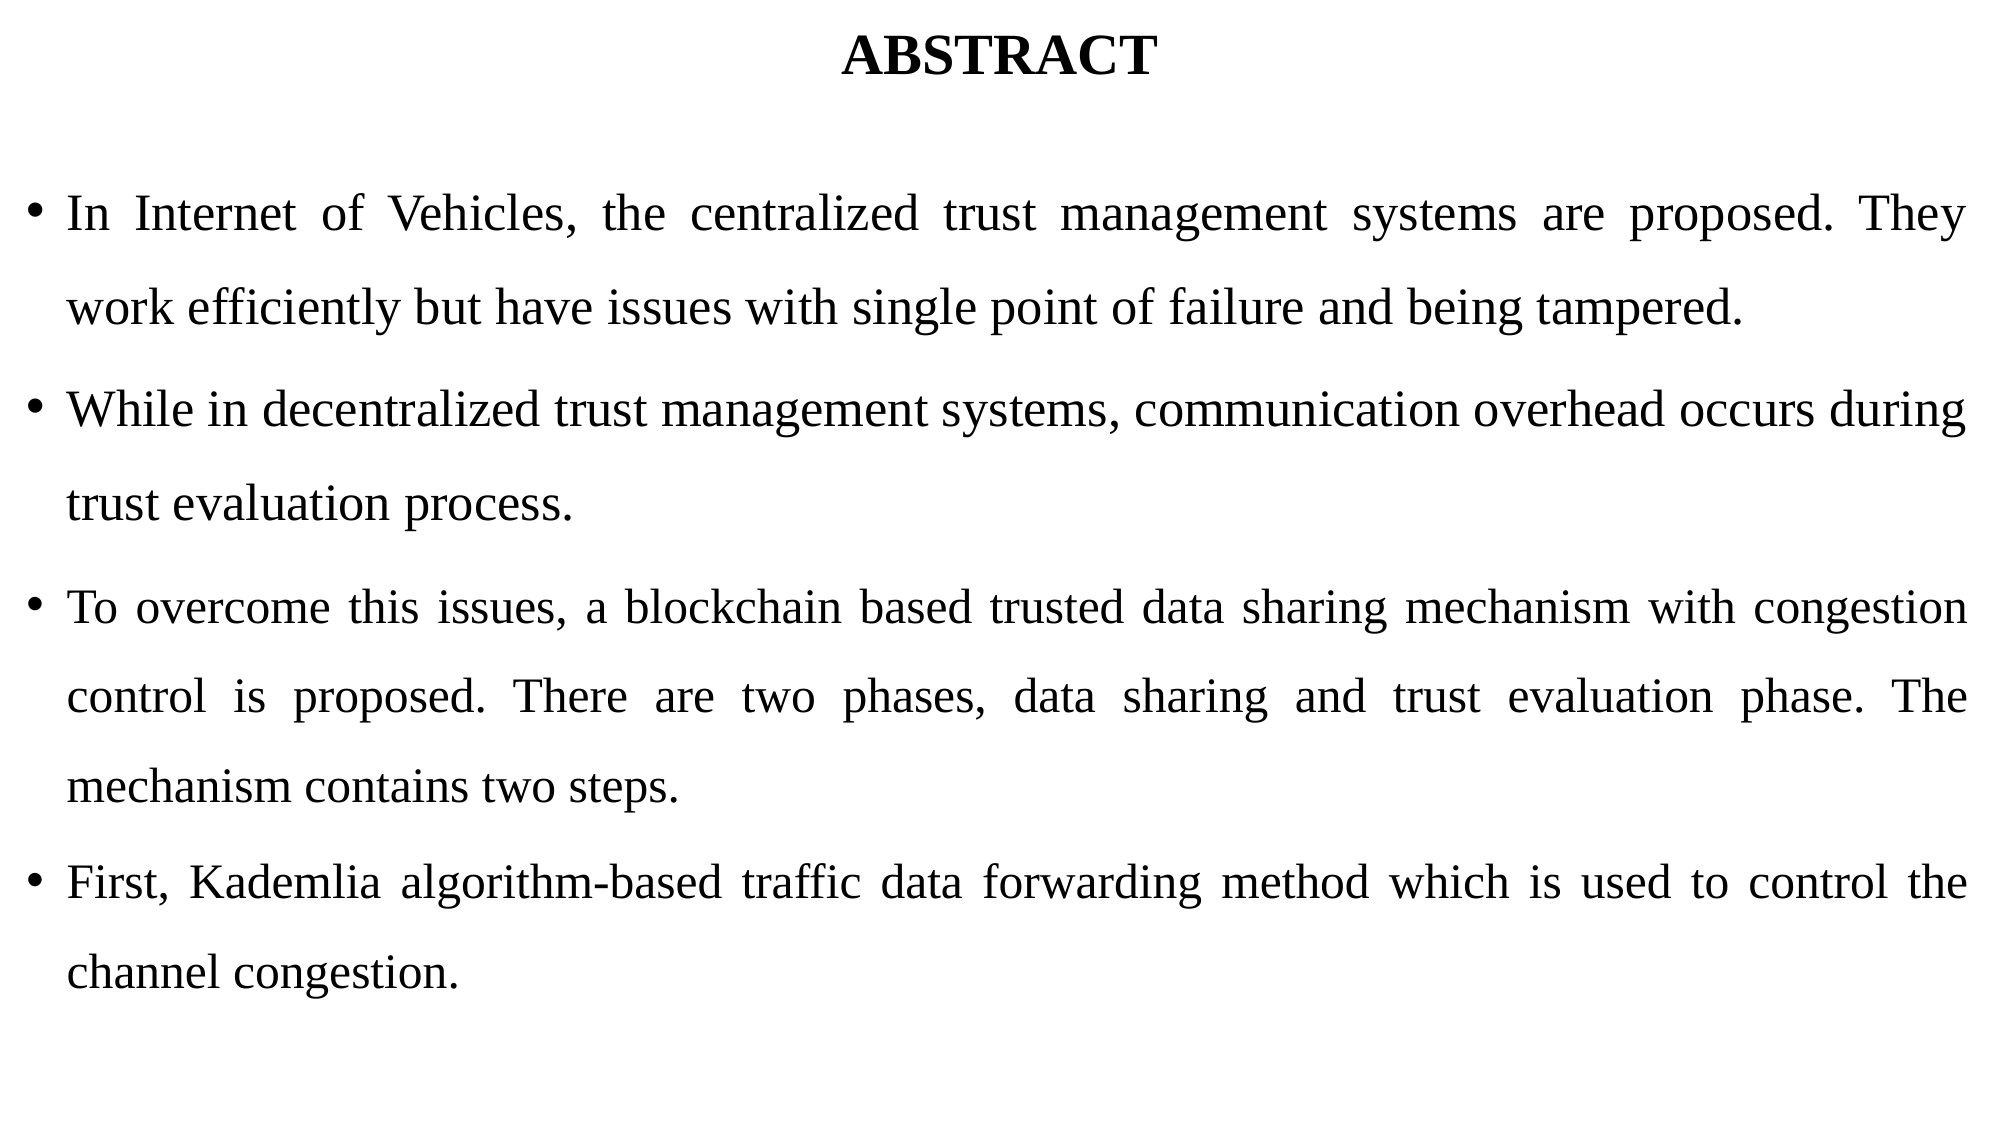

# ABSTRACT
In Internet of Vehicles, the centralized trust management systems are proposed. They work efficiently but have issues with single point of failure and being tampered.
While in decentralized trust management systems, communication overhead occurs during trust evaluation process.
To overcome this issues, a blockchain based trusted data sharing mechanism with congestion control is proposed. There are two phases, data sharing and trust evaluation phase. The mechanism contains two steps.
First, Kademlia algorithm-based traffic data forwarding method which is used to control the channel congestion.